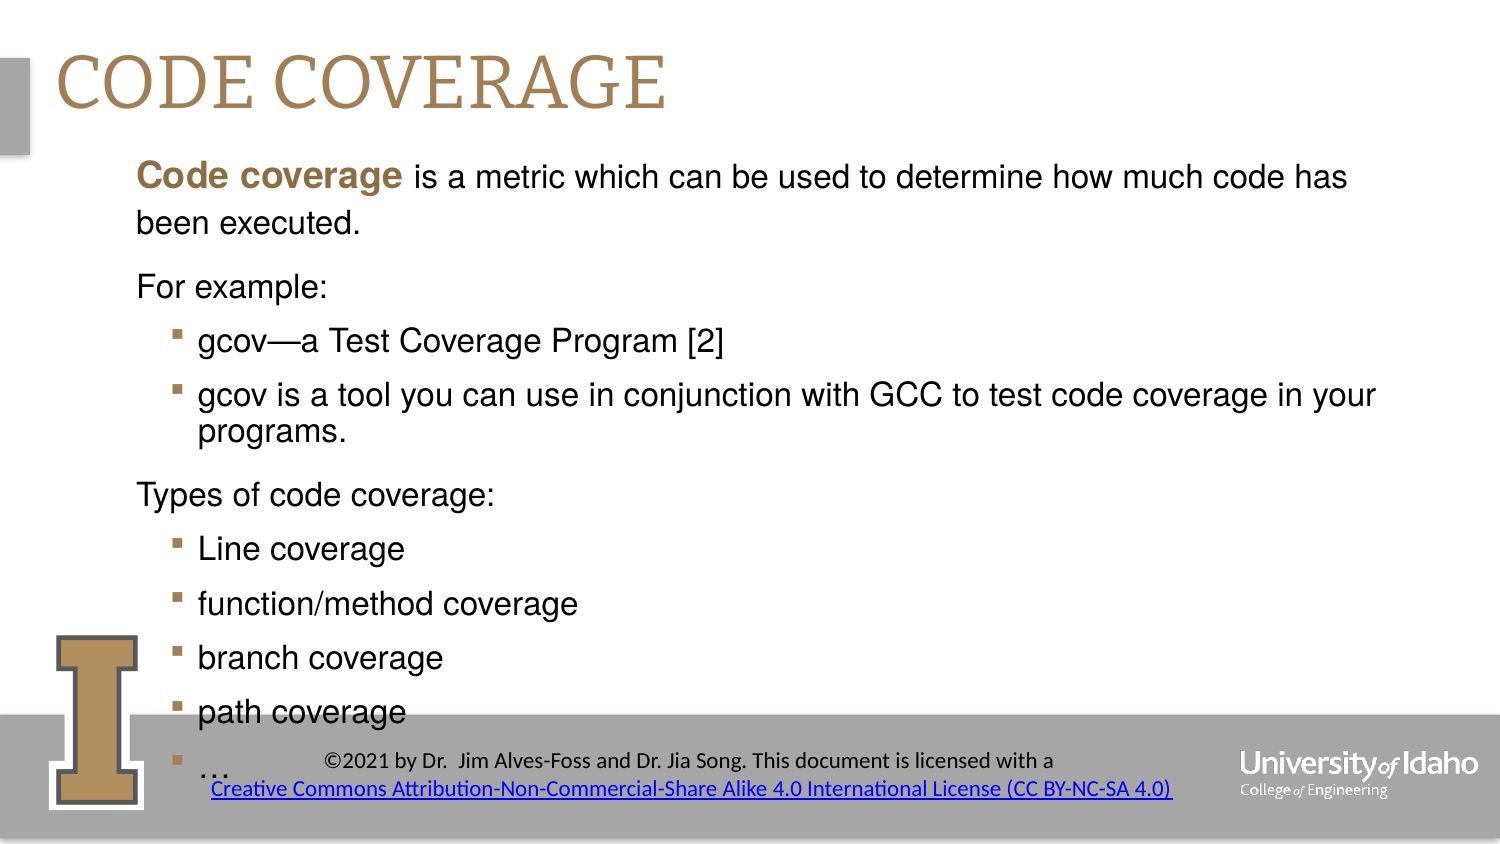

# Code coverage
Code coverage is a metric which can be used to determine how much code has been executed.
For example:
gcov—a Test Coverage Program [2]
gcov is a tool you can use in conjunction with GCC to test code coverage in your programs.
Types of code coverage:
Line coverage
function/method coverage
branch coverage
path coverage
…